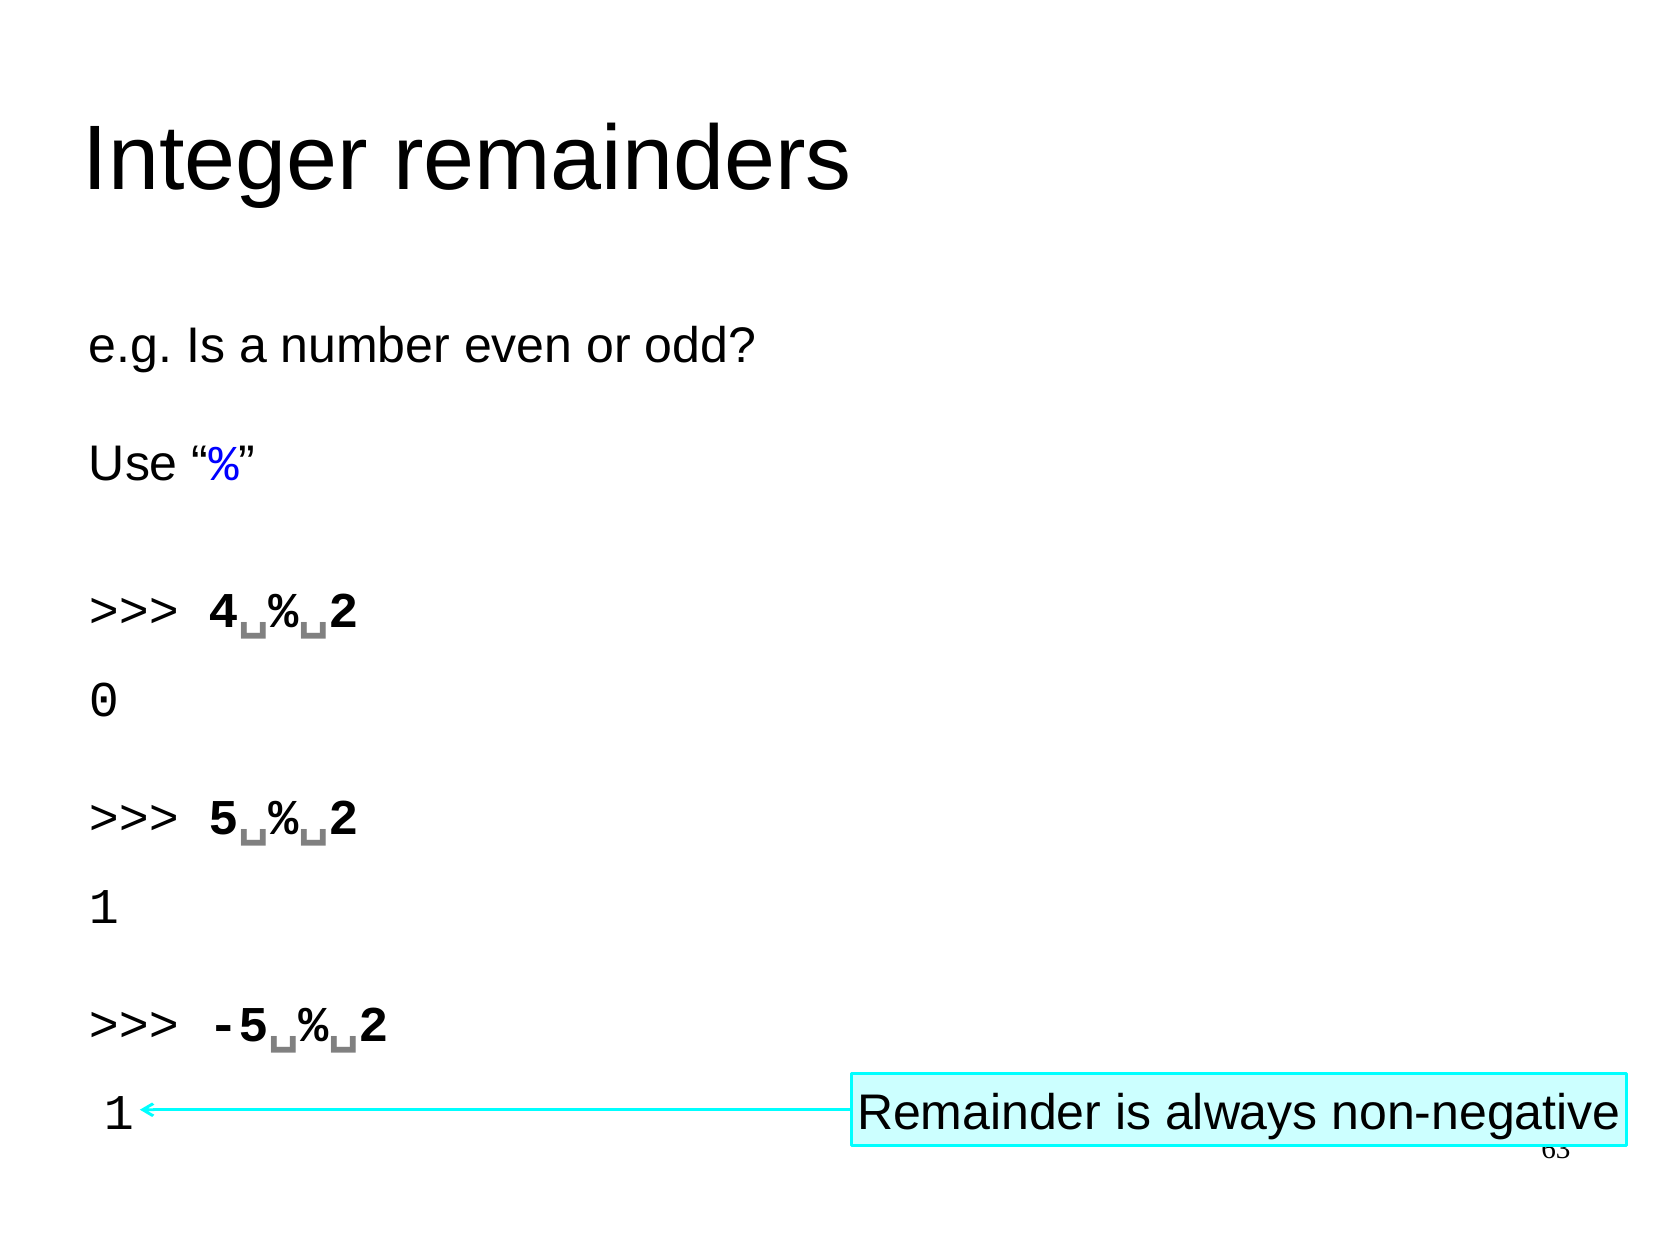

Integer remainders
e.g. Is a number even or odd?
Use “%”
>>>
4␣%␣2
0
>>>
5␣%␣2
1
>>>
-5␣%␣2
1
Remainder is always non-negative
63